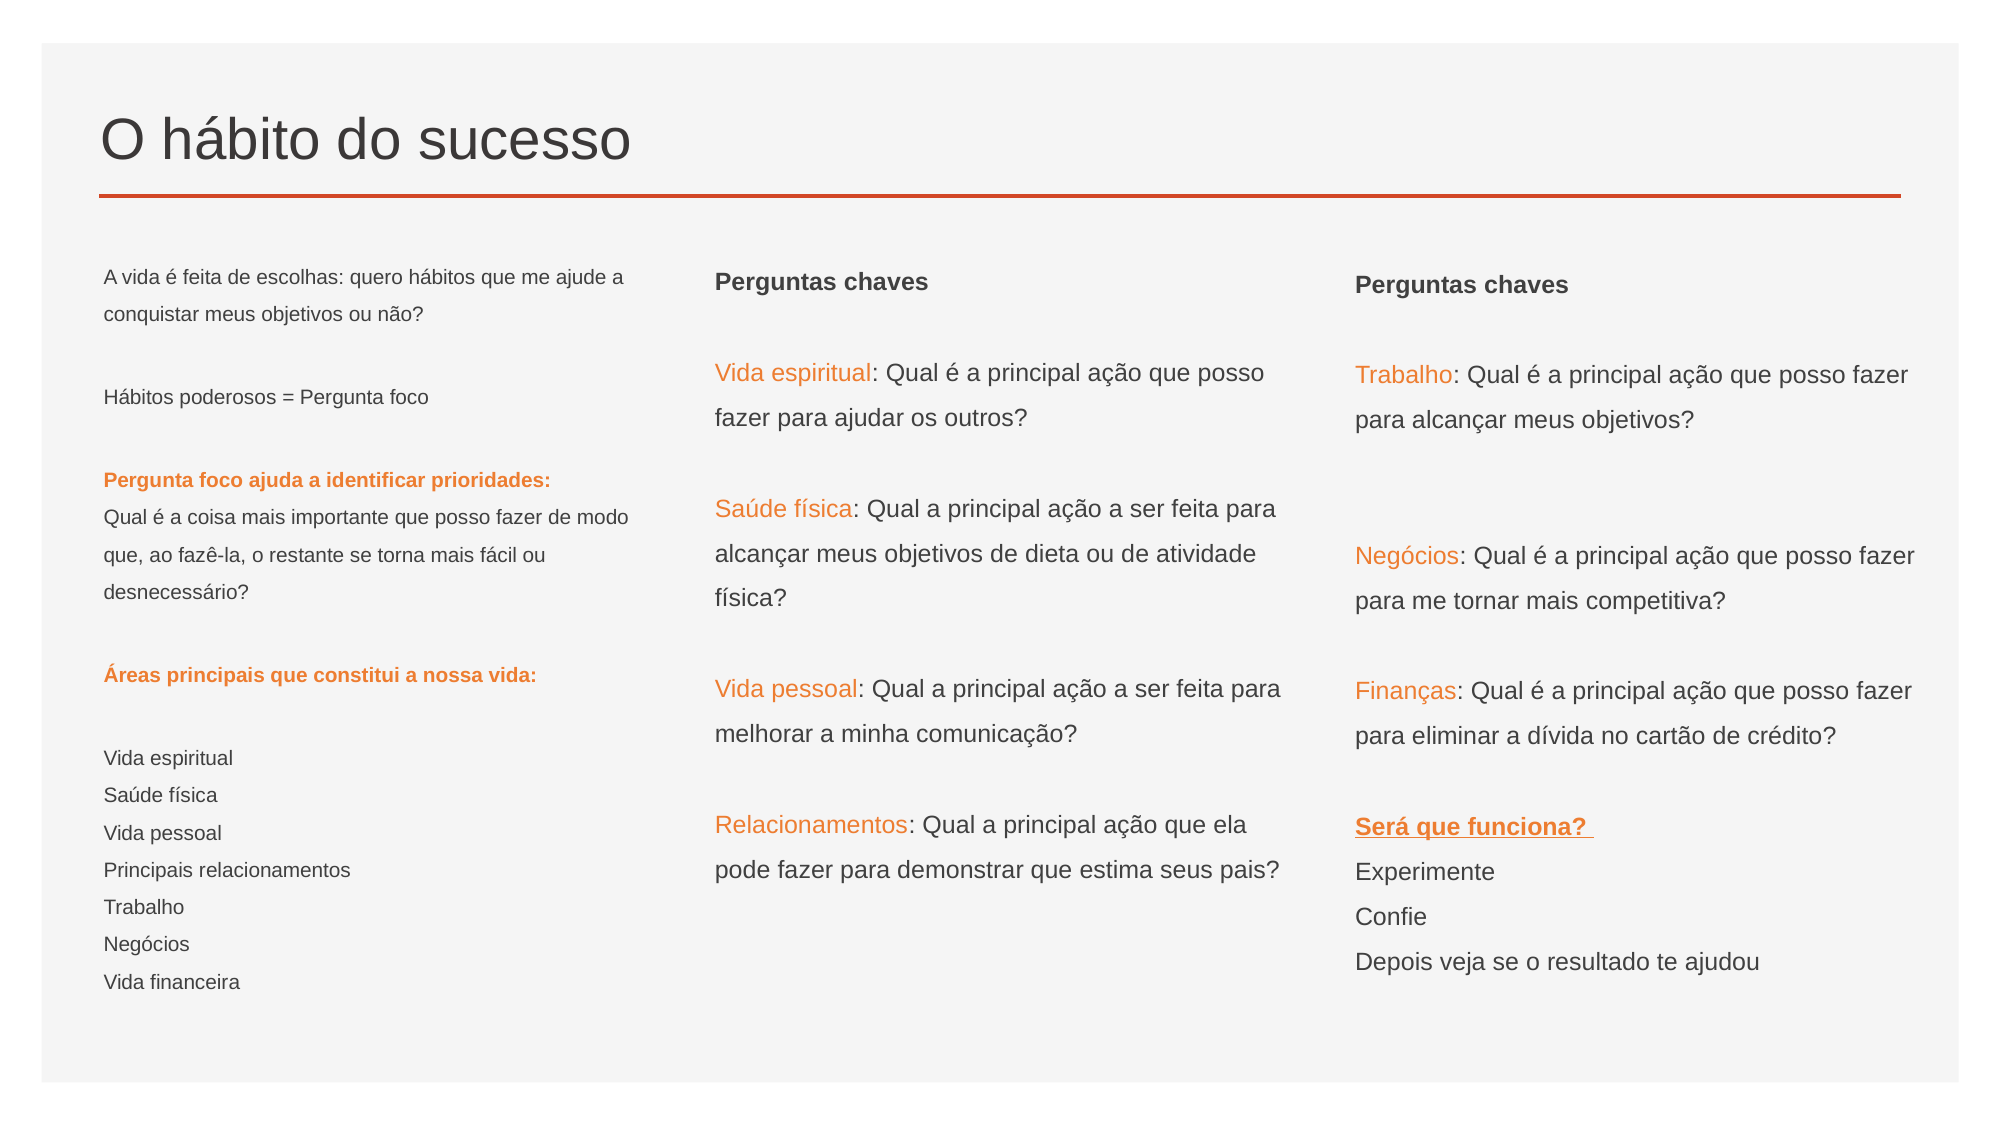

# O hábito do sucesso
A vida é feita de escolhas: quero hábitos que me ajude a conquistar meus objetivos ou não?
Hábitos poderosos = Pergunta foco
Pergunta foco ajuda a identificar prioridades:
Qual é a coisa mais importante que posso fazer de modo que, ao fazê-la, o restante se torna mais fácil ou desnecessário?
Áreas principais que constitui a nossa vida:
Vida espiritual
Saúde física
Vida pessoal
Principais relacionamentos
Trabalho
Negócios
Vida financeira

Perguntas chaves
Vida espiritual: Qual é a principal ação que posso fazer para ajudar os outros?
Saúde física: Qual a principal ação a ser feita para alcançar meus objetivos de dieta ou de atividade física?
Vida pessoal: Qual a principal ação a ser feita para melhorar a minha comunicação?
Relacionamentos: Qual a principal ação que ela pode fazer para demonstrar que estima seus pais?

Perguntas chaves
Trabalho: Qual é a principal ação que posso fazer para alcançar meus objetivos?
Negócios: Qual é a principal ação que posso fazer para me tornar mais competitiva?
Finanças: Qual é a principal ação que posso fazer para eliminar a dívida no cartão de crédito?
Será que funciona?
Experimente
Confie
Depois veja se o resultado te ajudou